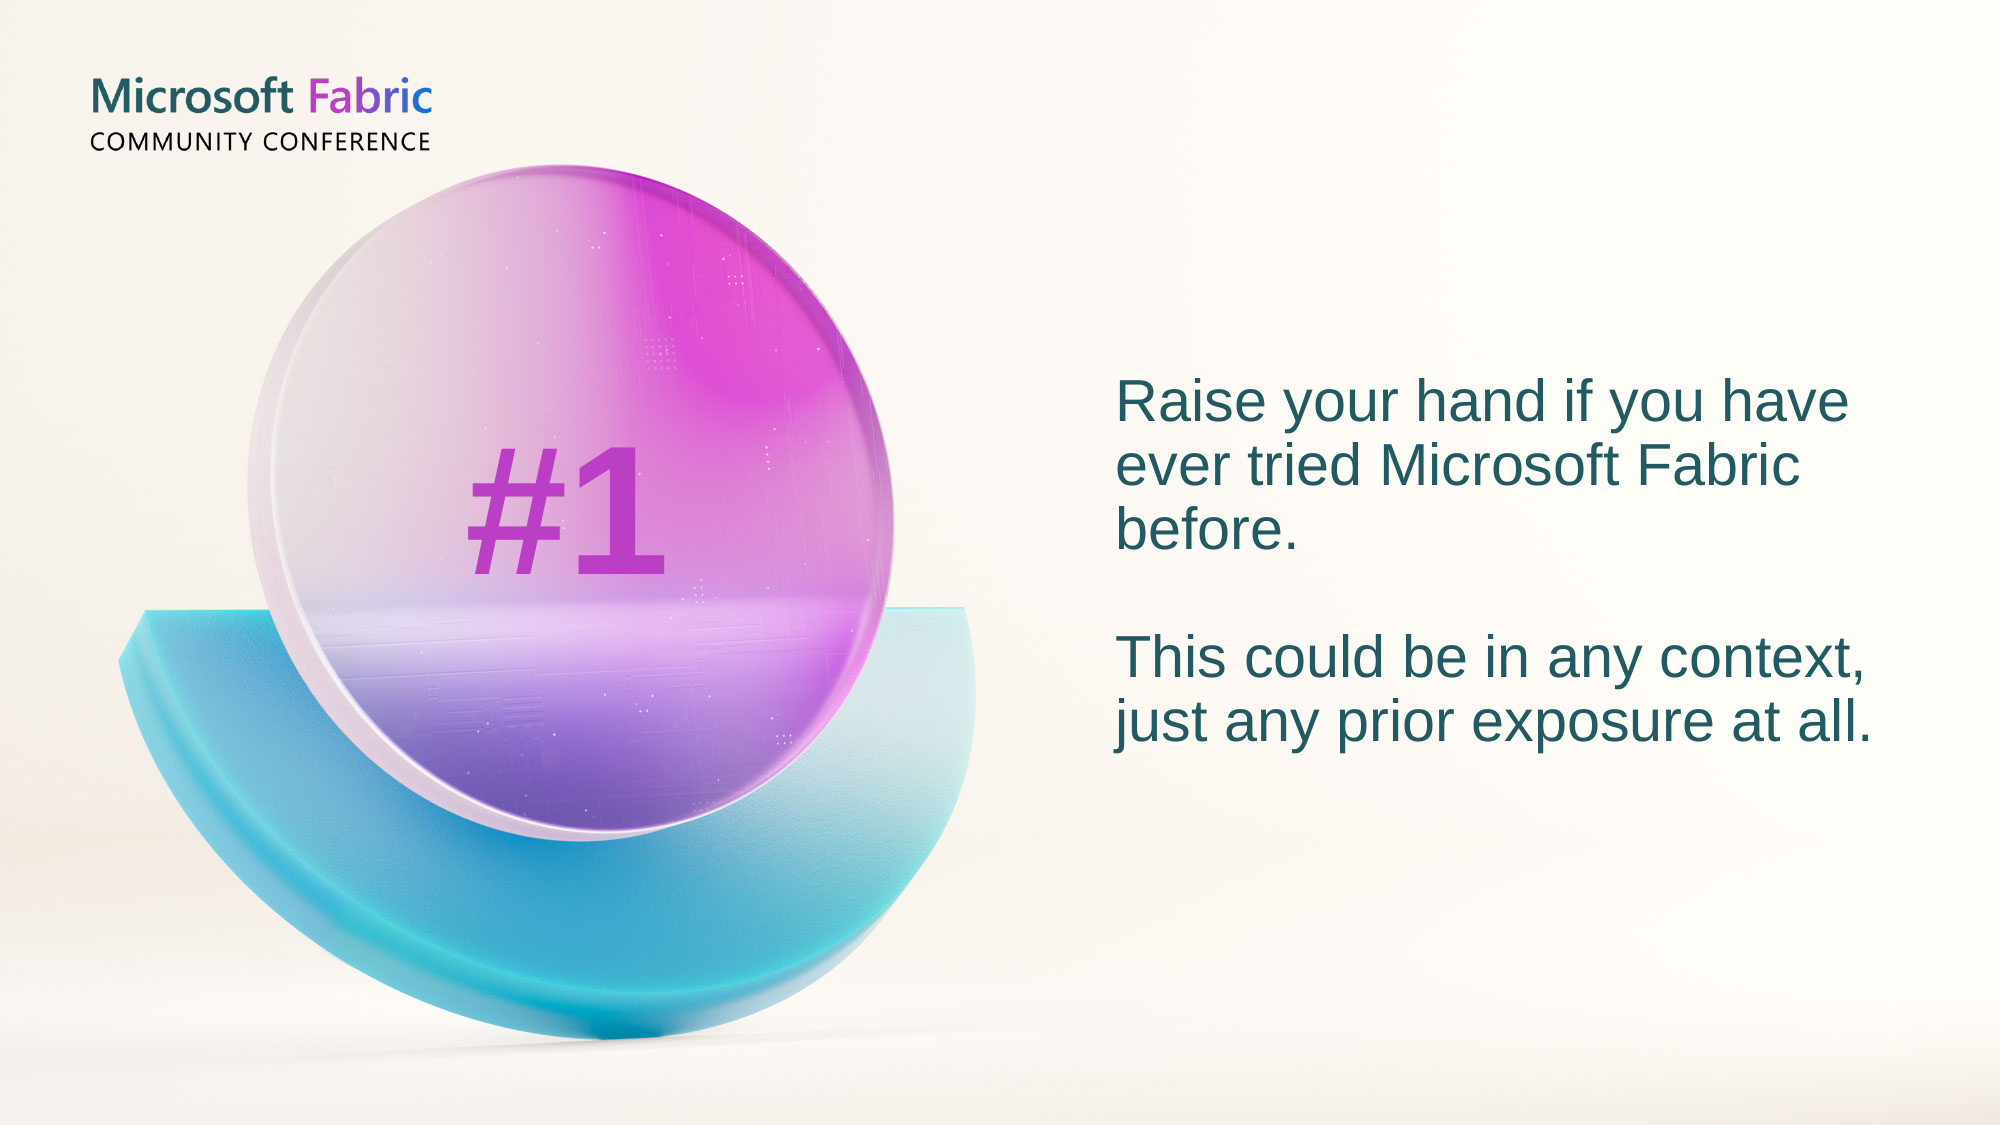

# Raise your hand if you have ever tried Microsoft Fabric before. This could be in any context, just any prior exposure at all.
#1